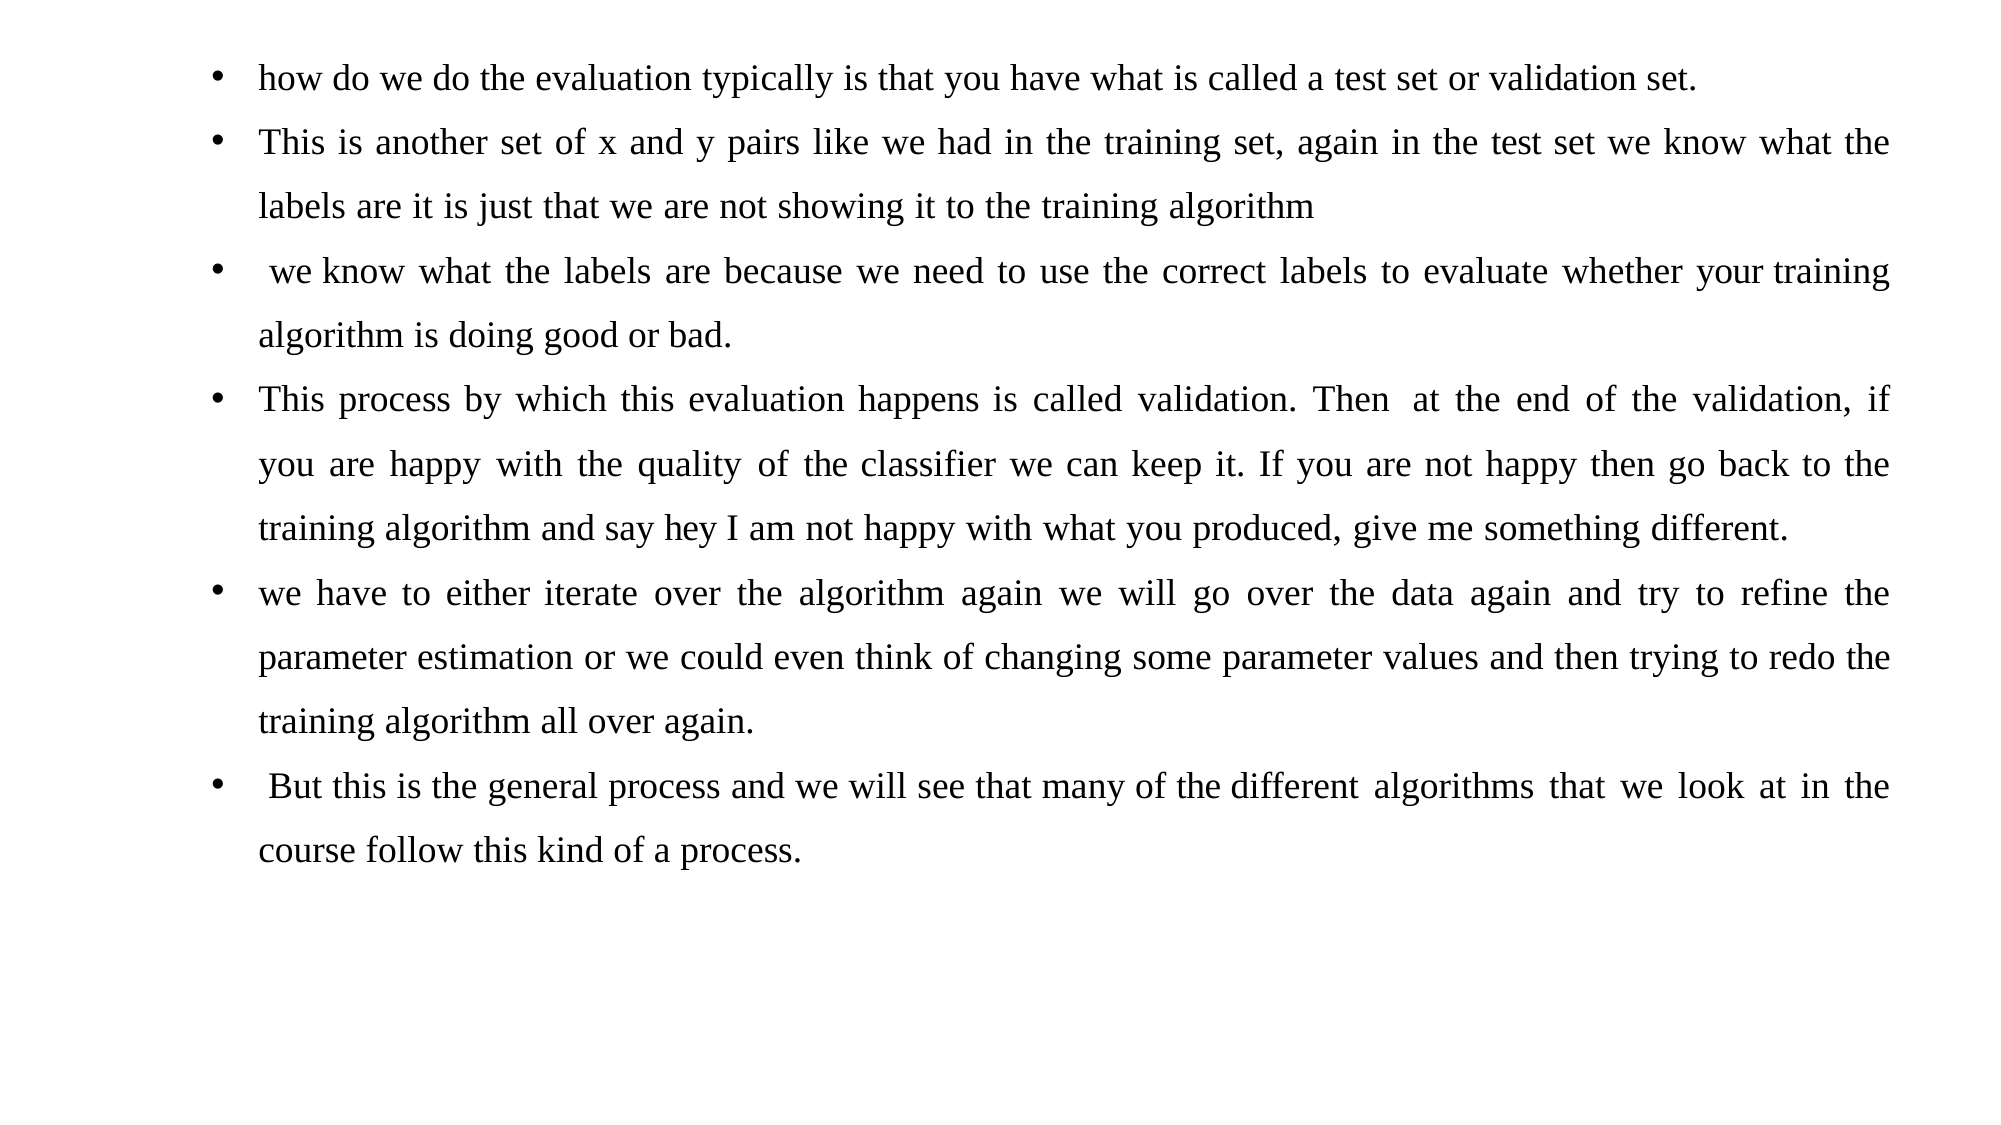

how do we do the evaluation typically is that you have what is called a test set or validation set.
This is another set of x and y pairs like we had in the training set, again in the test set we know what the labels are it is just that we are not showing it to the training algorithm
 we know what the labels are because we need to use the correct labels to evaluate whether your training algorithm is doing good or bad.
This process by which this evaluation happens is called validation. Then at the end of the validation, if you are happy with the quality of the classifier we can keep it. If you are not happy then go back to the training algorithm and say hey I am not happy with what you produced, give me something different.
we have to either iterate over the algorithm again we will go over the data again and try to refine the parameter estimation or we could even think of changing some parameter values and then trying to redo the training algorithm all over again.
 But this is the general process and we will see that many of the different algorithms that we look at in the course follow this kind of a process.